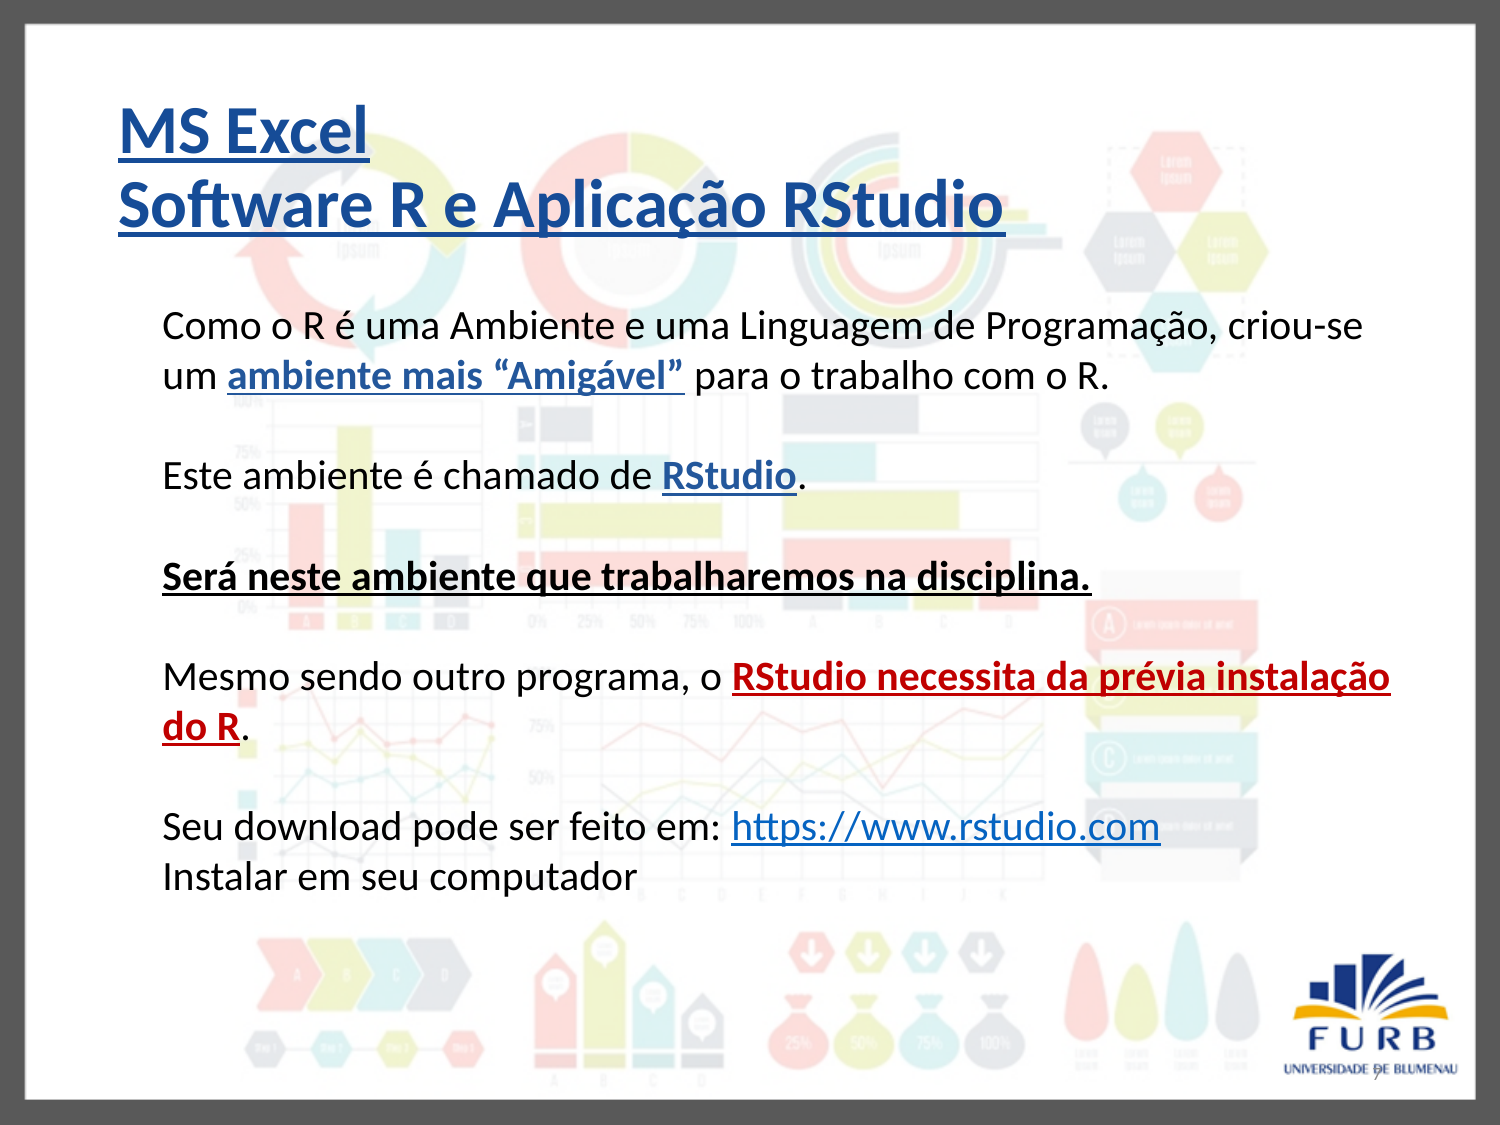

# MS Excel Software R e Aplicação RStudio
Como o R é uma Ambiente e uma Linguagem de Programação, criou-se um ambiente mais “Amigável” para o trabalho com o R.

Este ambiente é chamado de RStudio.

Será neste ambiente que trabalharemos na disciplina.

Mesmo sendo outro programa, o RStudio necessita da prévia instalação do R.

Seu download pode ser feito em: https://www.rstudio.com
Instalar em seu computador

7